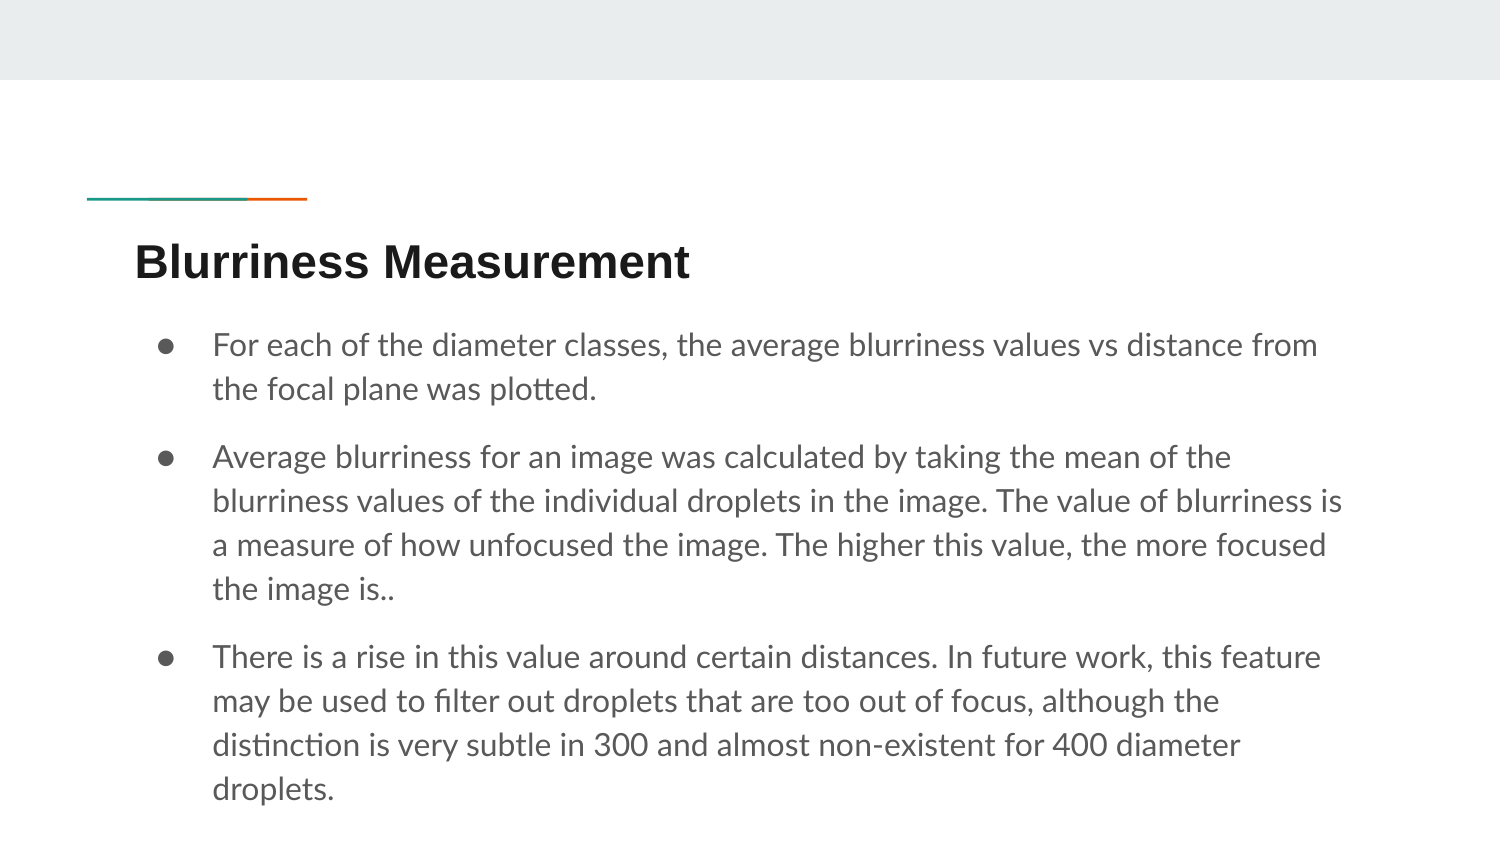

# Blurriness Measurement
For each of the diameter classes, the average blurriness values vs distance from the focal plane was plotted.
Average blurriness for an image was calculated by taking the mean of the blurriness values of the individual droplets in the image. The value of blurriness is a measure of how unfocused the image. The higher this value, the more focused the image is..
There is a rise in this value around certain distances. In future work, this feature may be used to filter out droplets that are too out of focus, although the distinction is very subtle in 300 and almost non-existent for 400 diameter droplets.